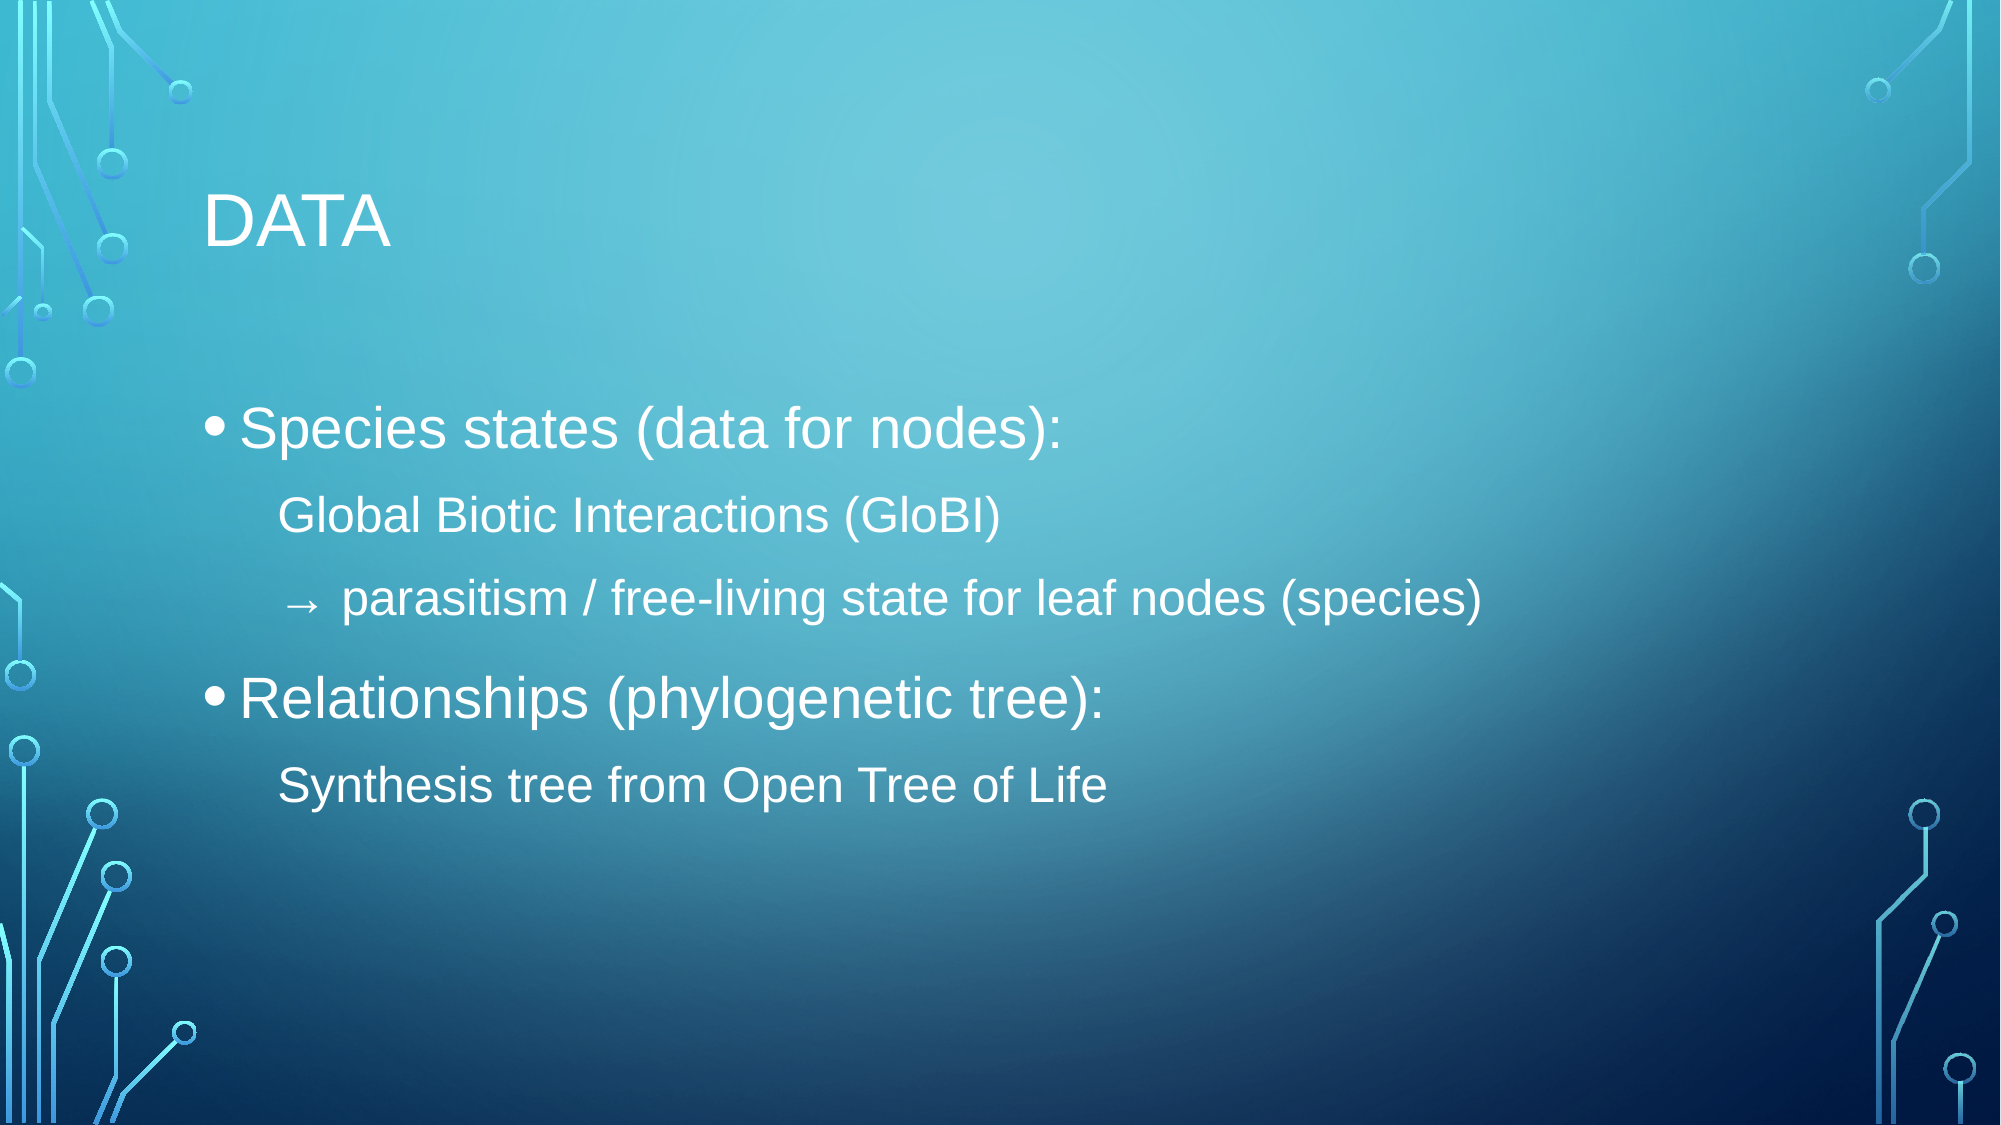

# Data
Species states (data for nodes):
Global Biotic Interactions (GloBI)
→ parasitism / free-living state for leaf nodes (species)
Relationships (phylogenetic tree):
Synthesis tree from Open Tree of Life